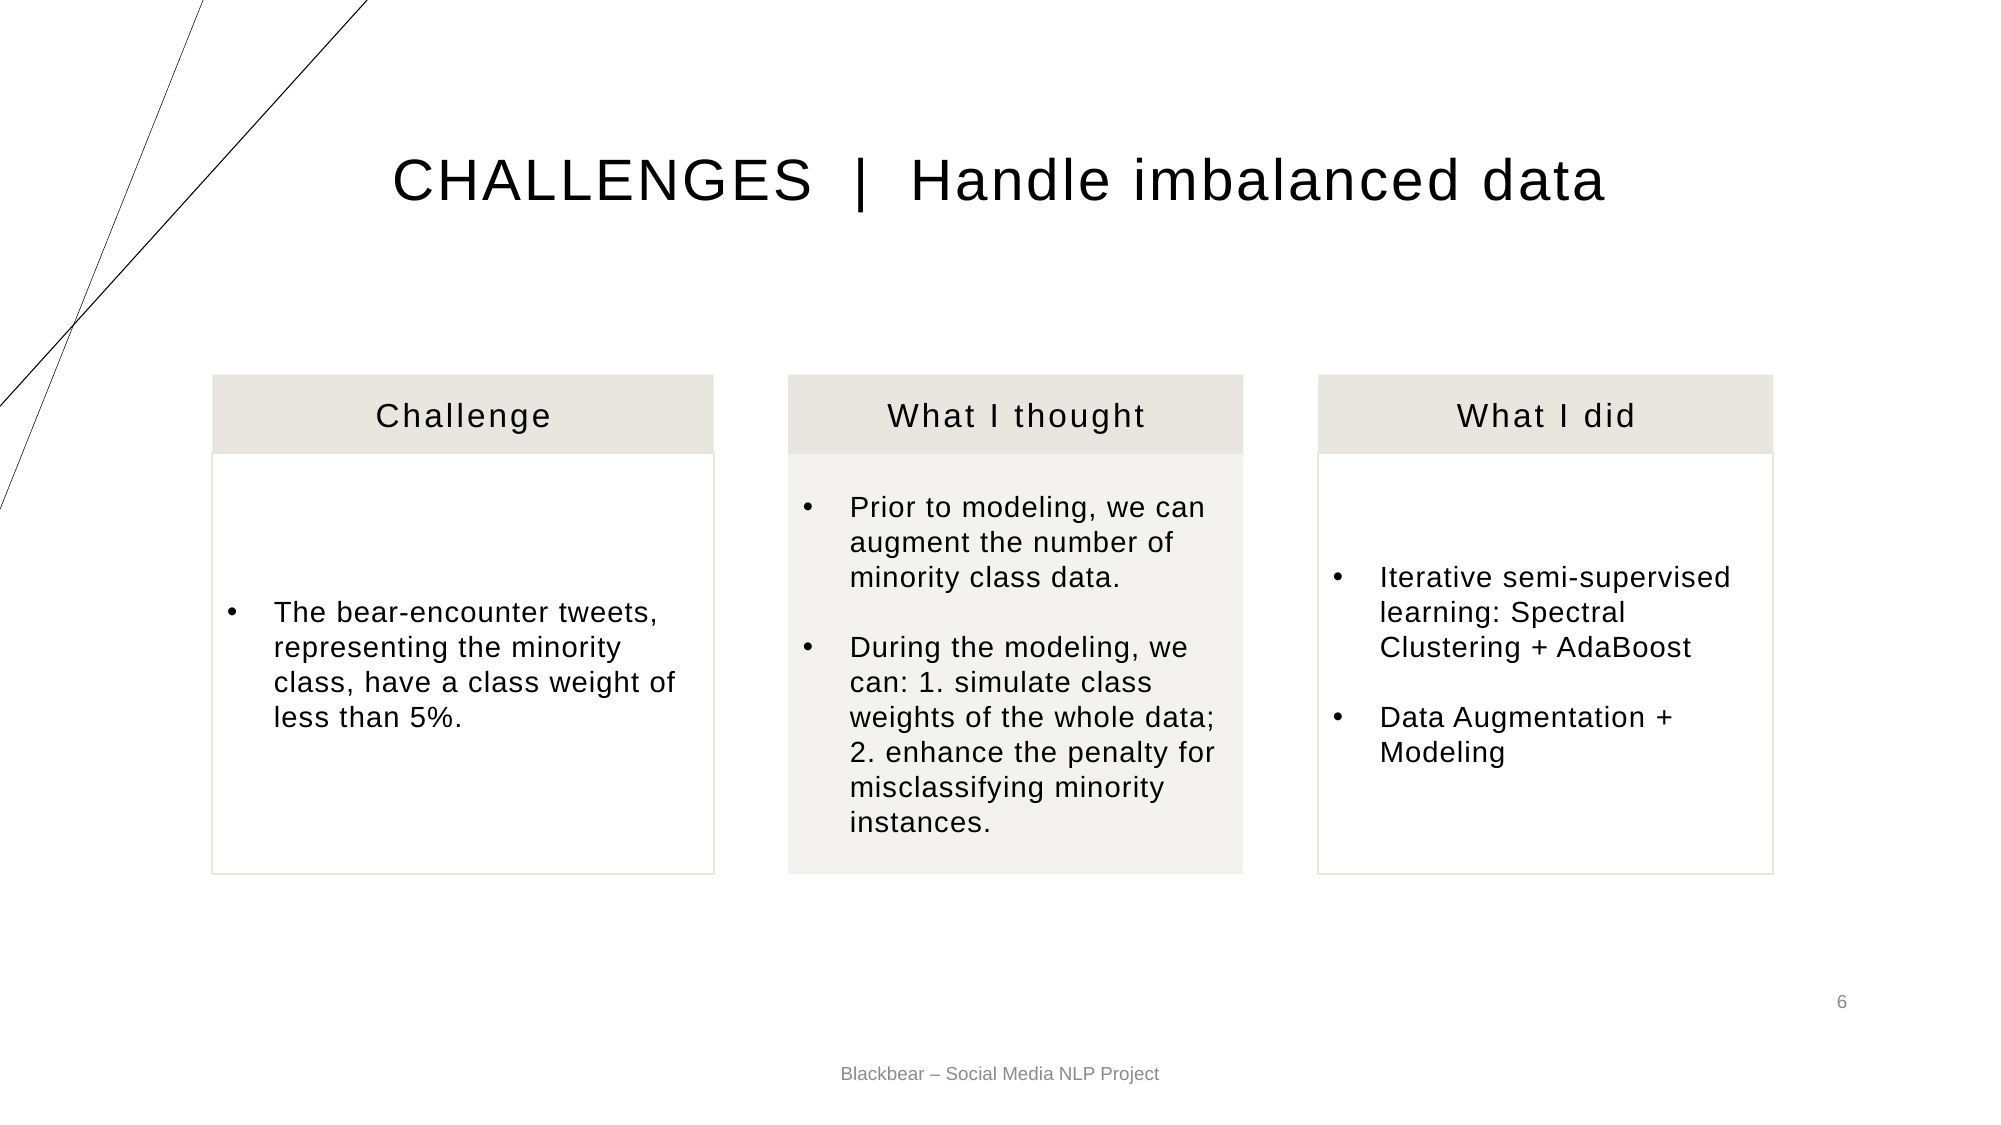

CHALLENGES  |  Handle imbalanced data
Challenge
The bear-encounter tweets, representing the minority class, have a class weight of less than 5%.
What I thought
Prior to modeling, we can augment the number of minority class data.

During the modeling, we can: 1. simulate class weights of the whole data; 2. enhance the penalty for misclassifying minority instances.
What I did
Iterative semi-supervised learning: Spectral Clustering + AdaBoost

Data Augmentation + Modeling
6
Blackbear – Social Media NLP Project